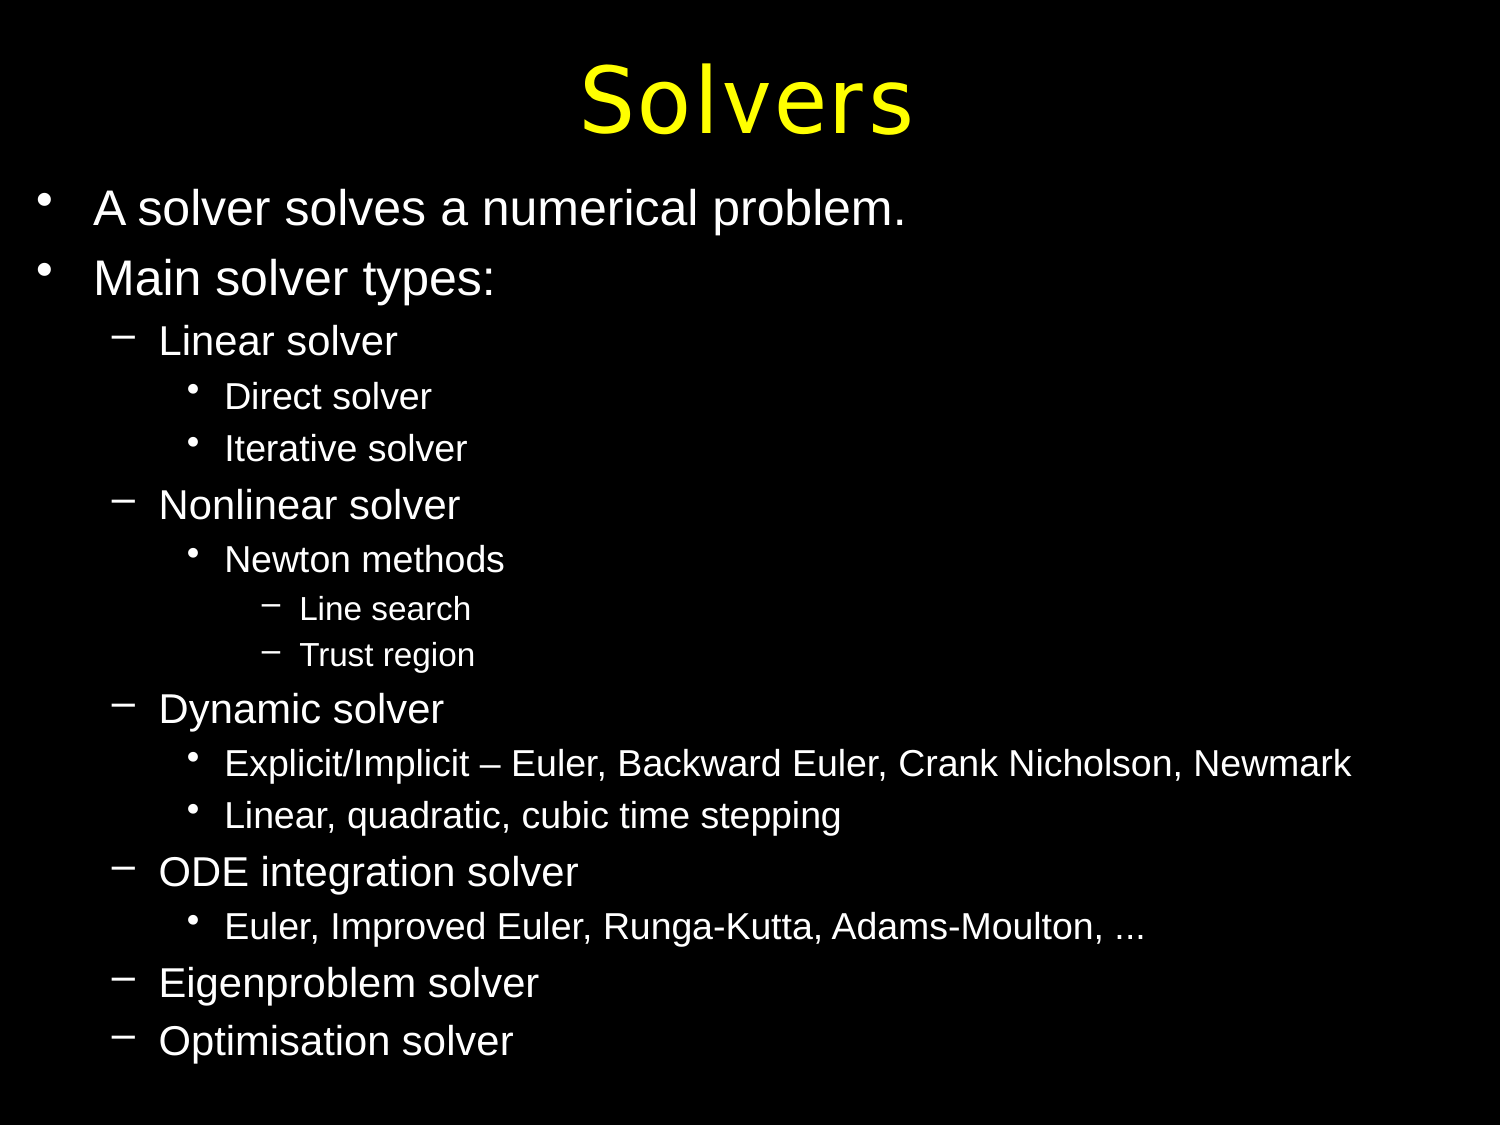

# Solvers
A solver solves a numerical problem.
Main solver types:
Linear solver
Direct solver
Iterative solver
Nonlinear solver
Newton methods
Line search
Trust region
Dynamic solver
Explicit/Implicit – Euler, Backward Euler, Crank Nicholson, Newmark
Linear, quadratic, cubic time stepping
ODE integration solver
Euler, Improved Euler, Runga-Kutta, Adams-Moulton, ...
Eigenproblem solver
Optimisation solver